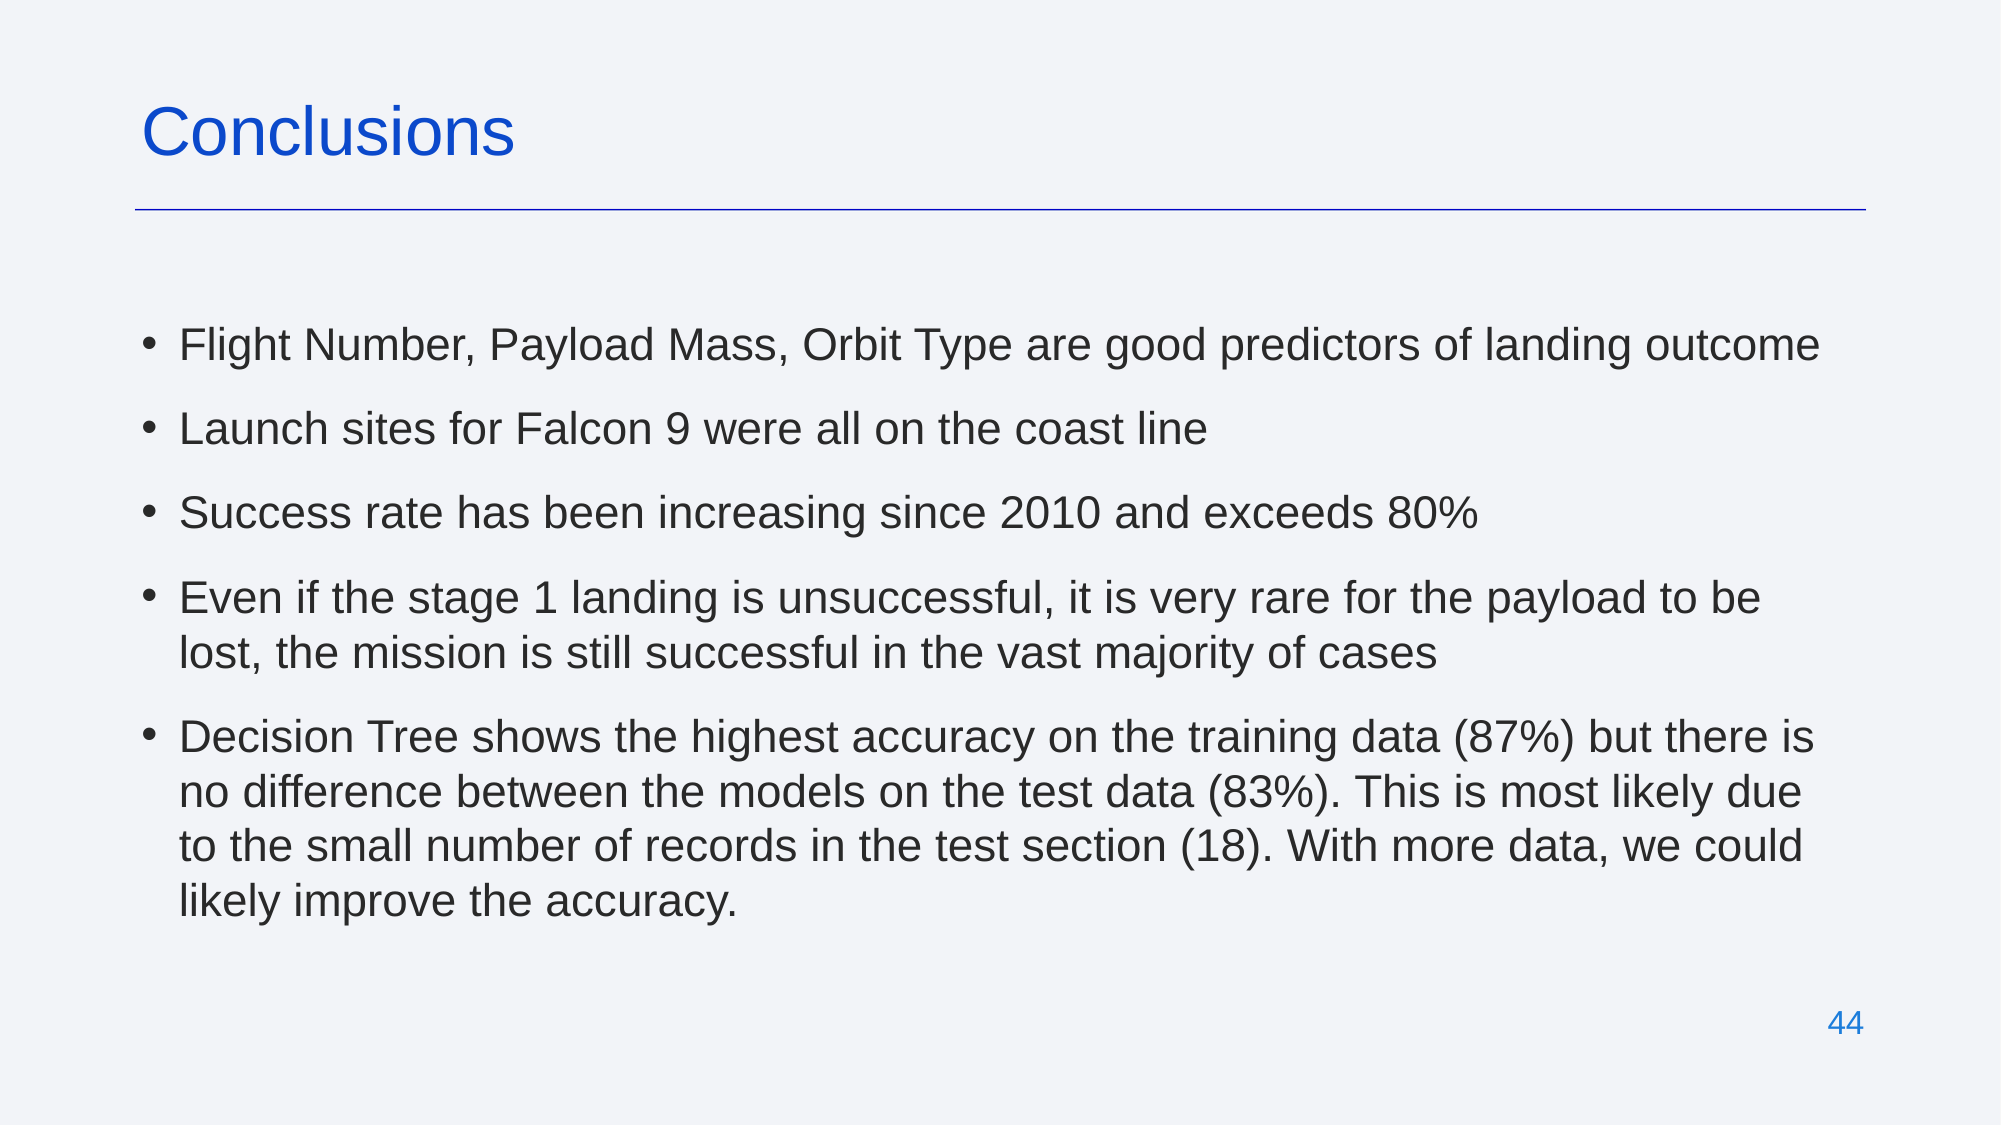

Conclusions
Flight Number, Payload Mass, Orbit Type are good predictors of landing outcome
Launch sites for Falcon 9 were all on the coast line
Success rate has been increasing since 2010 and exceeds 80%
Even if the stage 1 landing is unsuccessful, it is very rare for the payload to be lost, the mission is still successful in the vast majority of cases
Decision Tree shows the highest accuracy on the training data (87%) but there is no difference between the models on the test data (83%). This is most likely due to the small number of records in the test section (18). With more data, we could likely improve the accuracy.
44